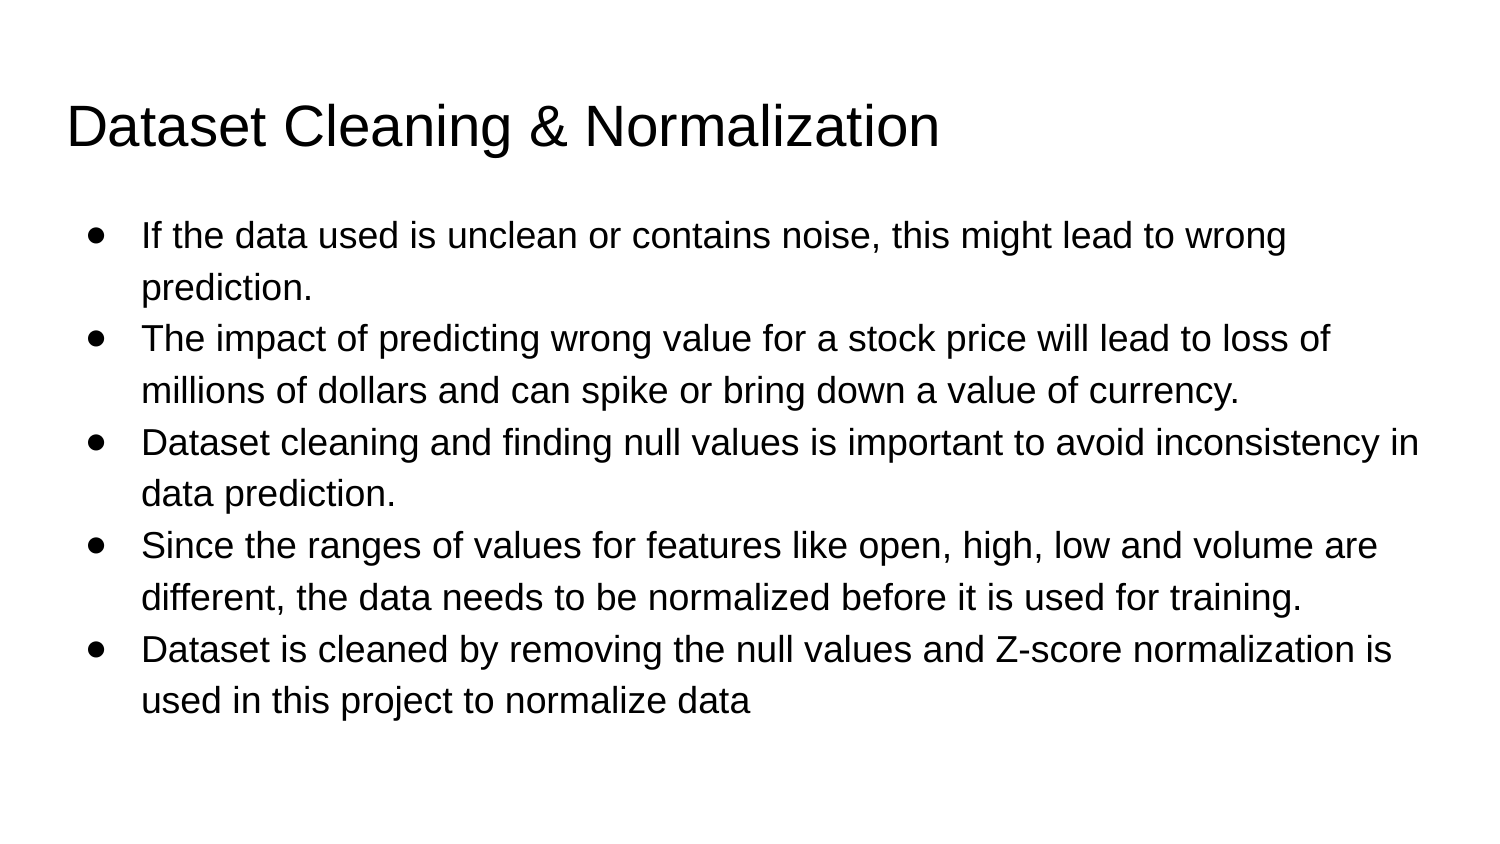

# Dataset Cleaning & Normalization
If the data used is unclean or contains noise, this might lead to wrong prediction.
The impact of predicting wrong value for a stock price will lead to loss of millions of dollars and can spike or bring down a value of currency.
Dataset cleaning and finding null values is important to avoid inconsistency in data prediction.
Since the ranges of values for features like open, high, low and volume are different, the data needs to be normalized before it is used for training.
Dataset is cleaned by removing the null values and Z-score normalization is used in this project to normalize data